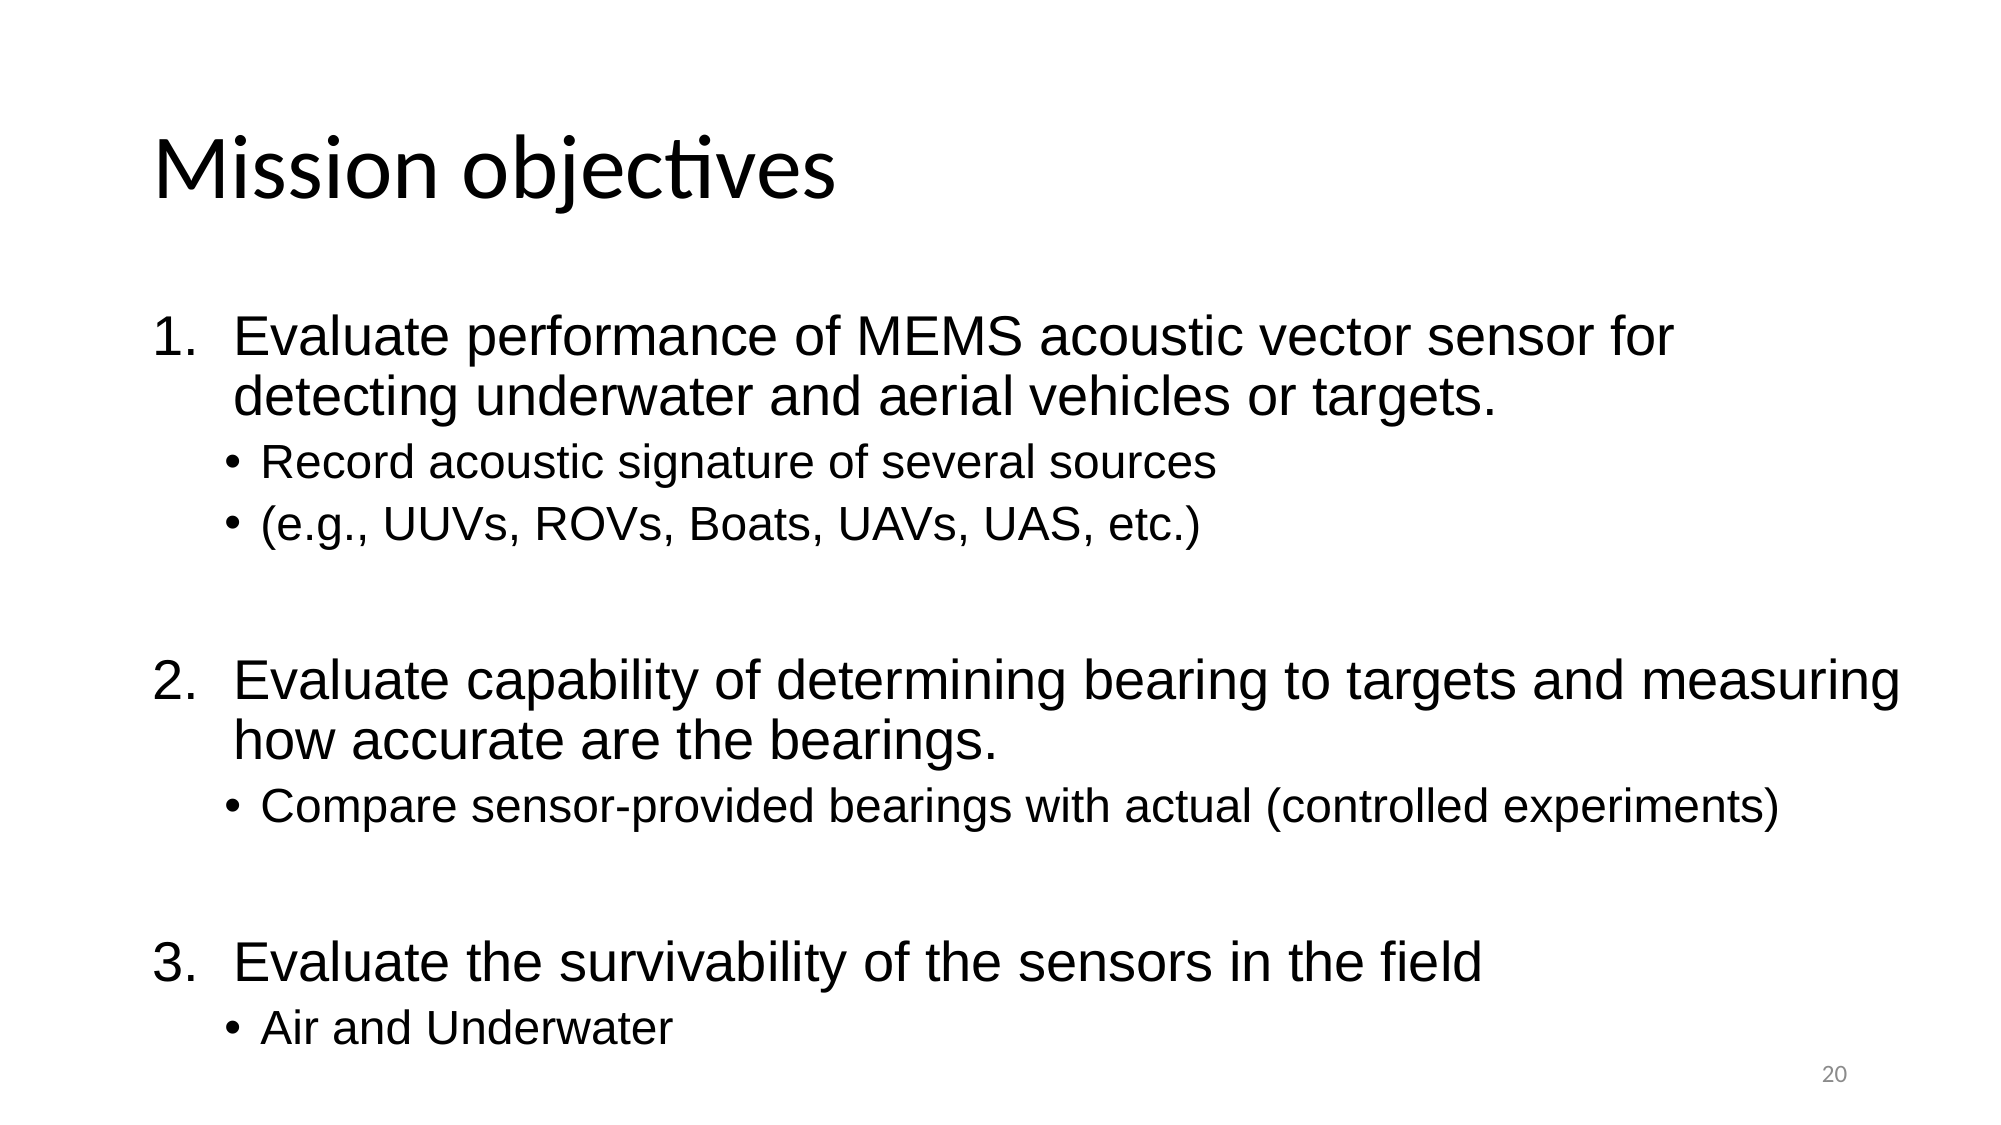

# Mission objectives
Evaluate performance of MEMS acoustic vector sensor for detecting underwater and aerial vehicles or targets.
Record acoustic signature of several sources
(e.g., UUVs, ROVs, Boats, UAVs, UAS, etc.)

Evaluate capability of determining bearing to targets and measuring how accurate are the bearings.
Compare sensor-provided bearings with actual (controlled experiments)

Evaluate the survivability of the sensors in the field
Air and Underwater
20